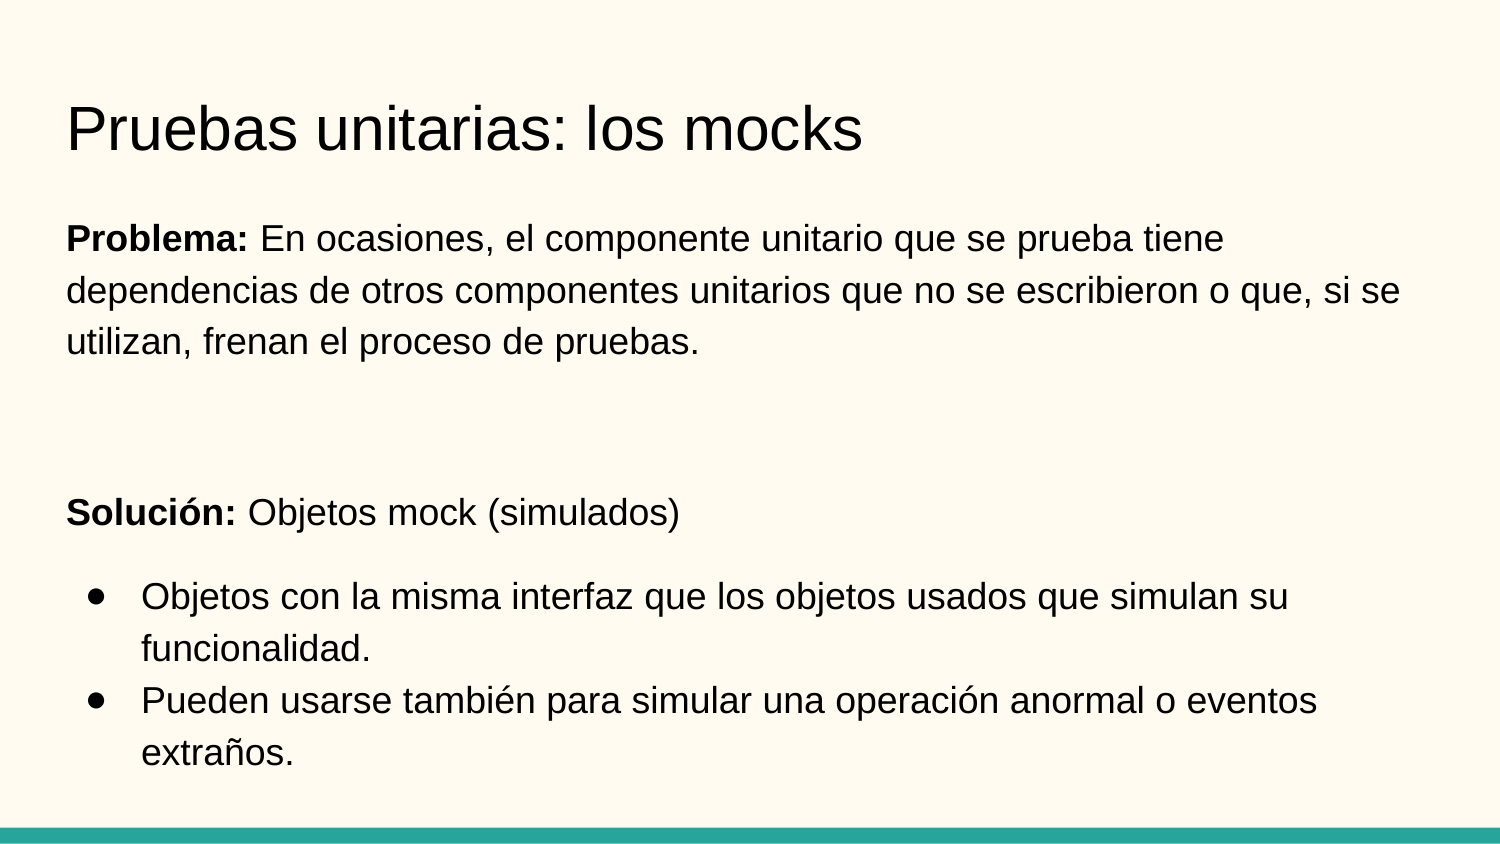

# Pruebas unitarias: los mocks
Problema: En ocasiones, el componente unitario que se prueba tiene dependencias de otros componentes unitarios que no se escribieron o que, si se utilizan, frenan el proceso de pruebas.

Solución: Objetos mock (simulados)
Objetos con la misma interfaz que los objetos usados que simulan su funcionalidad.
Pueden usarse también para simular una operación anormal o eventos extraños.